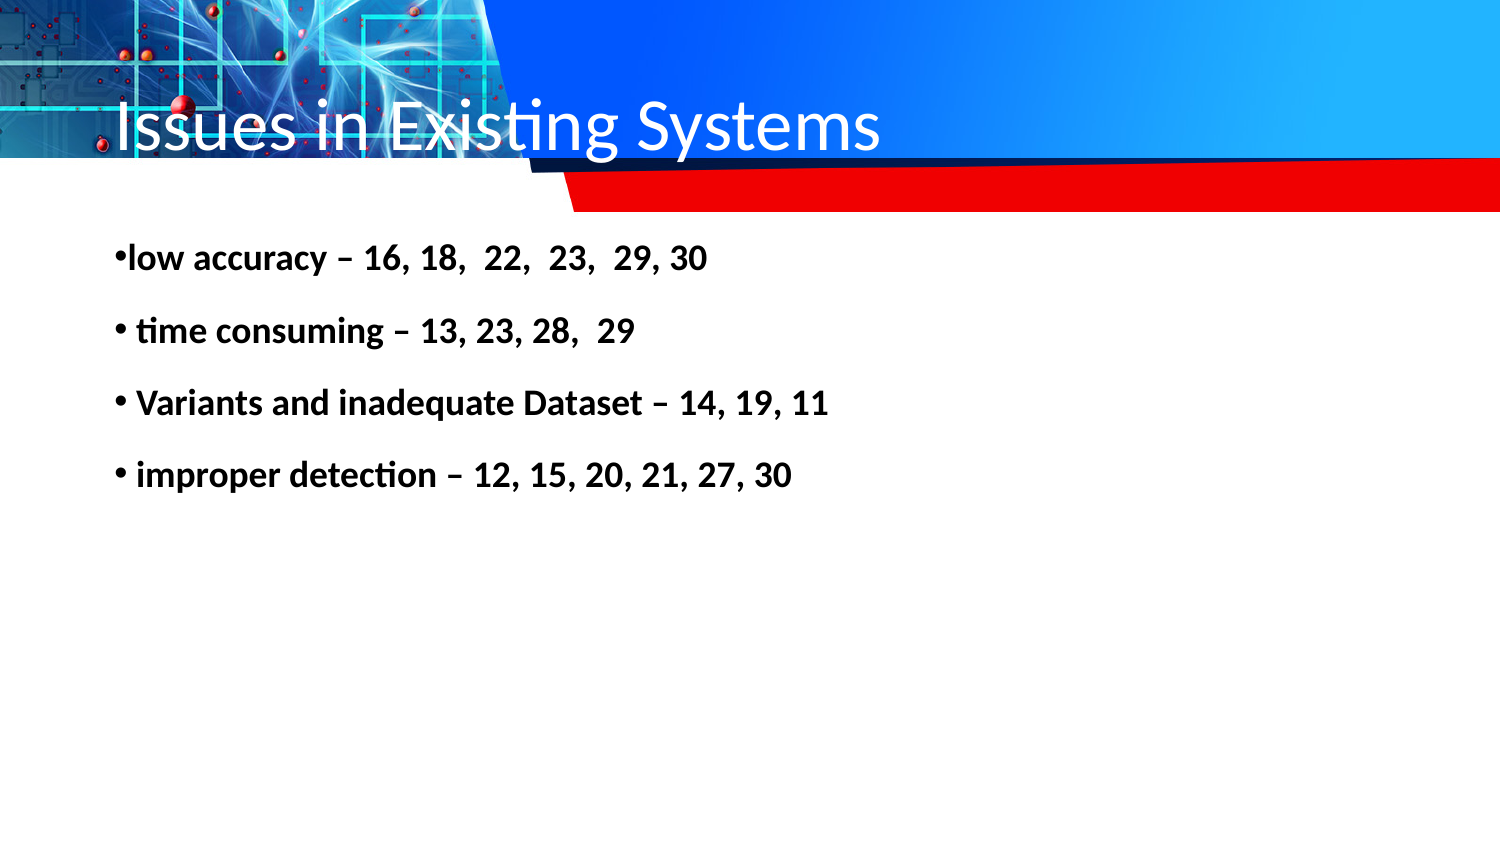

# Issues in Existing Systems
low accuracy – 16, 18,  22,  23,  29, 30
 time consuming – 13, 23, 28,  29
 Variants and inadequate Dataset – 14, 19, 11
 improper detection – 12, 15, 20, 21, 27, 30